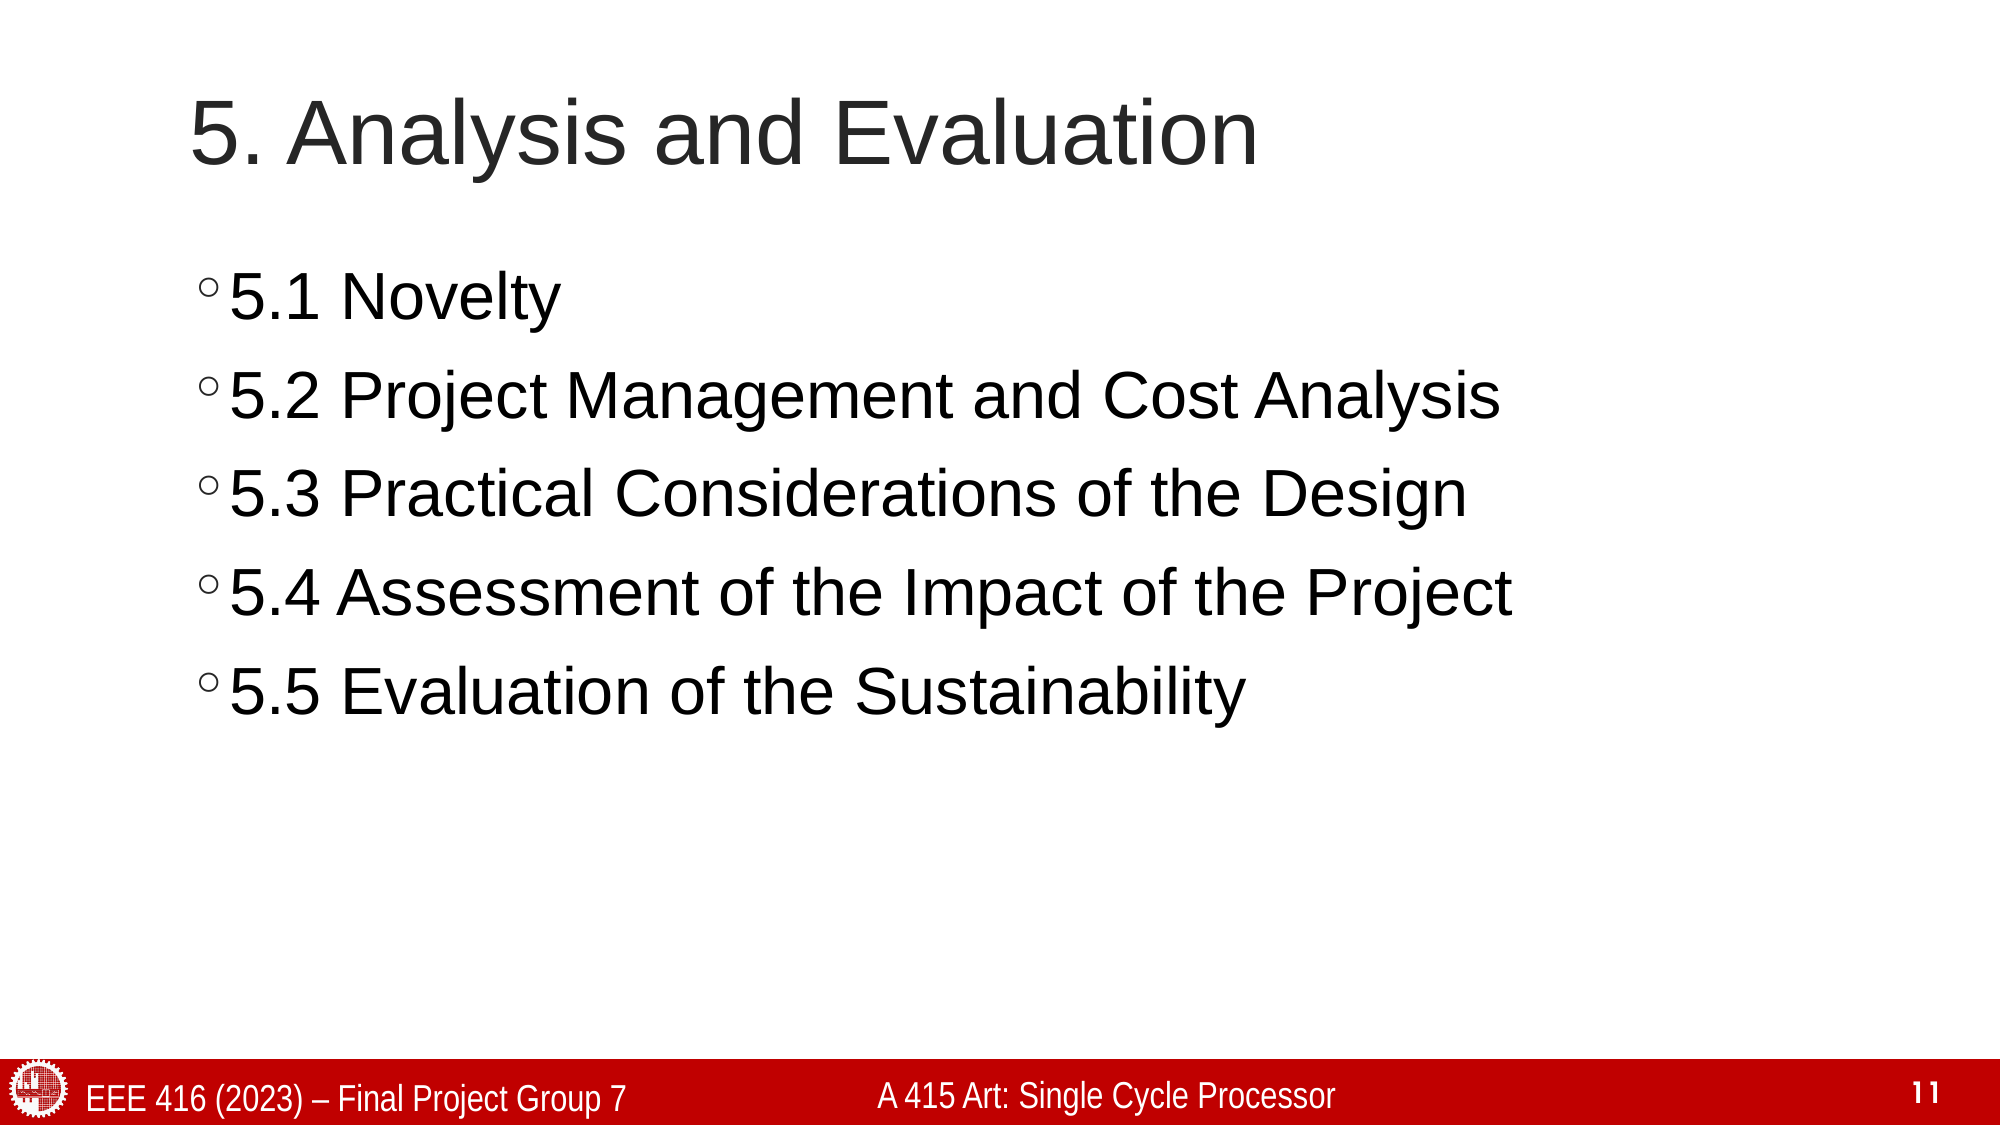

# 5. Analysis and Evaluation
5.1 Novelty
5.2 Project Management and Cost Analysis
5.3 Practical Considerations of the Design
5.4 Assessment of the Impact of the Project
5.5 Evaluation of the Sustainability

A 415 Art: Single Cycle Processor
EEE 416 (2023) – Final Project Group 7
11